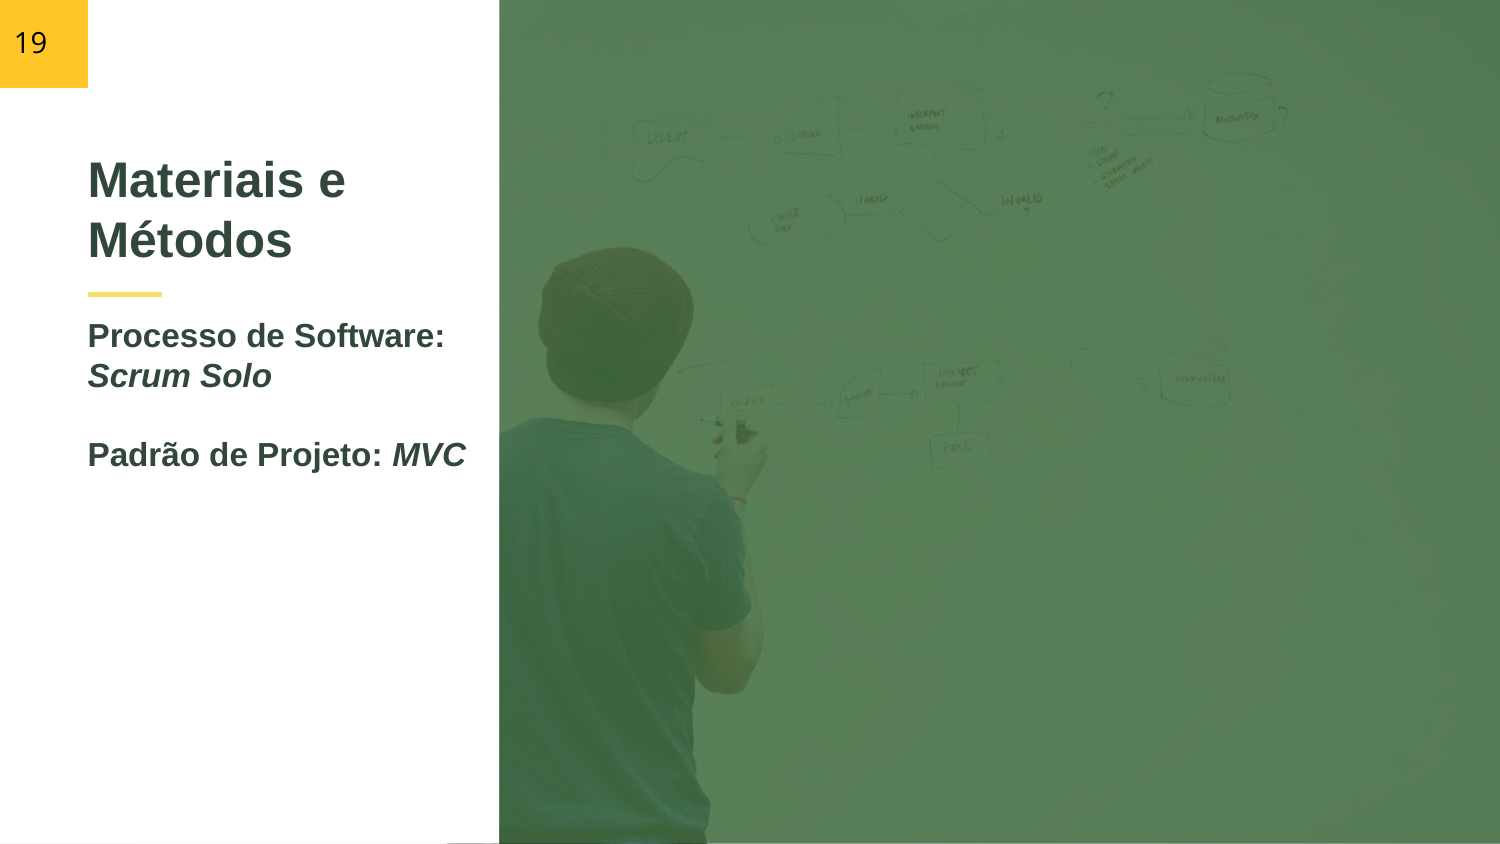

19
# Materiais e Métodos
Processo de Software:
Scrum Solo

Padrão de Projeto: MVC